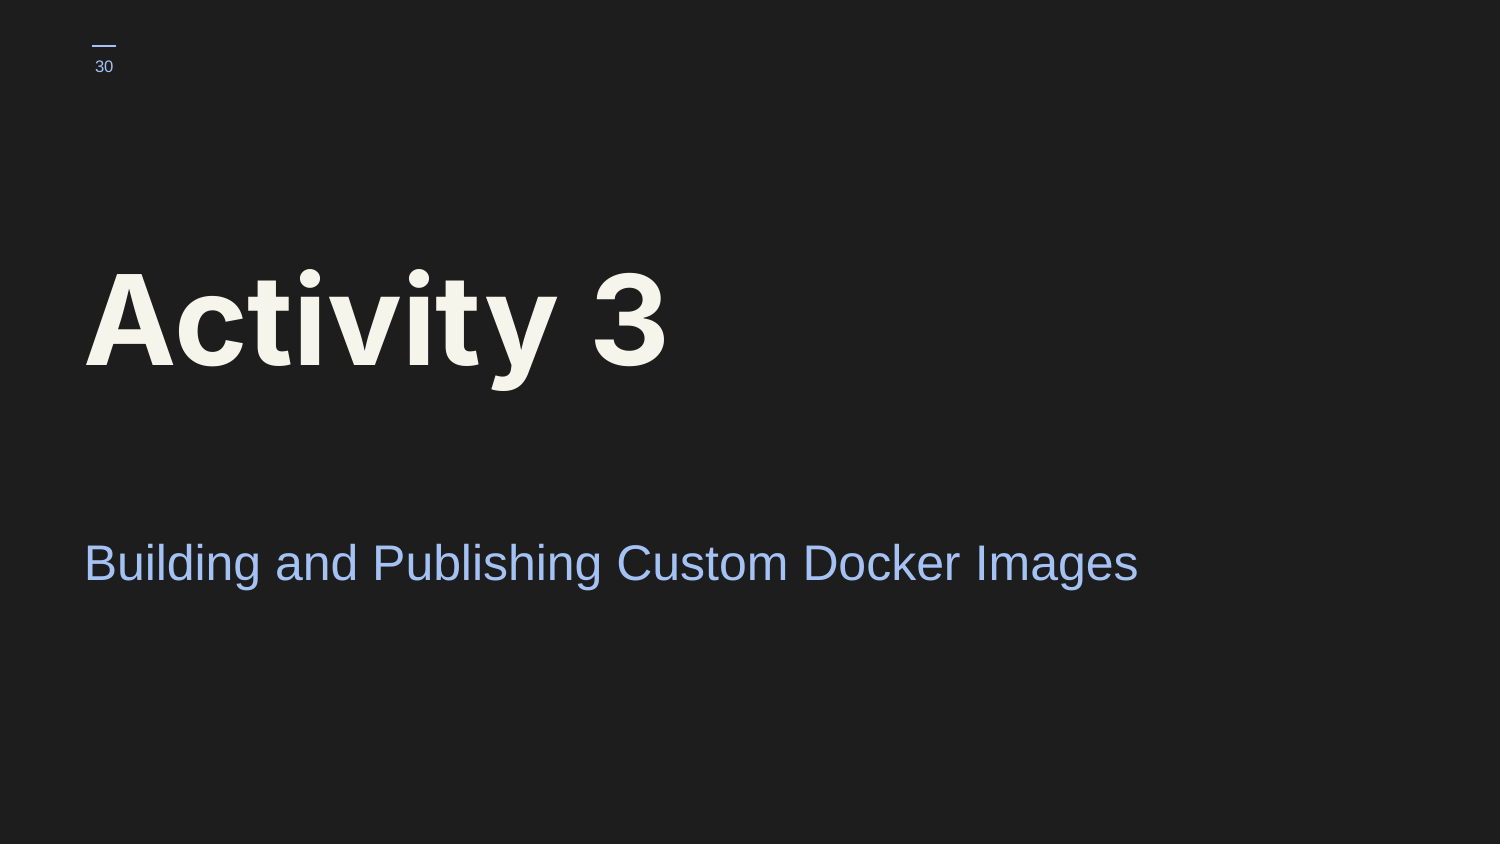

30
# Activity 3
Building and Publishing Custom Docker Images